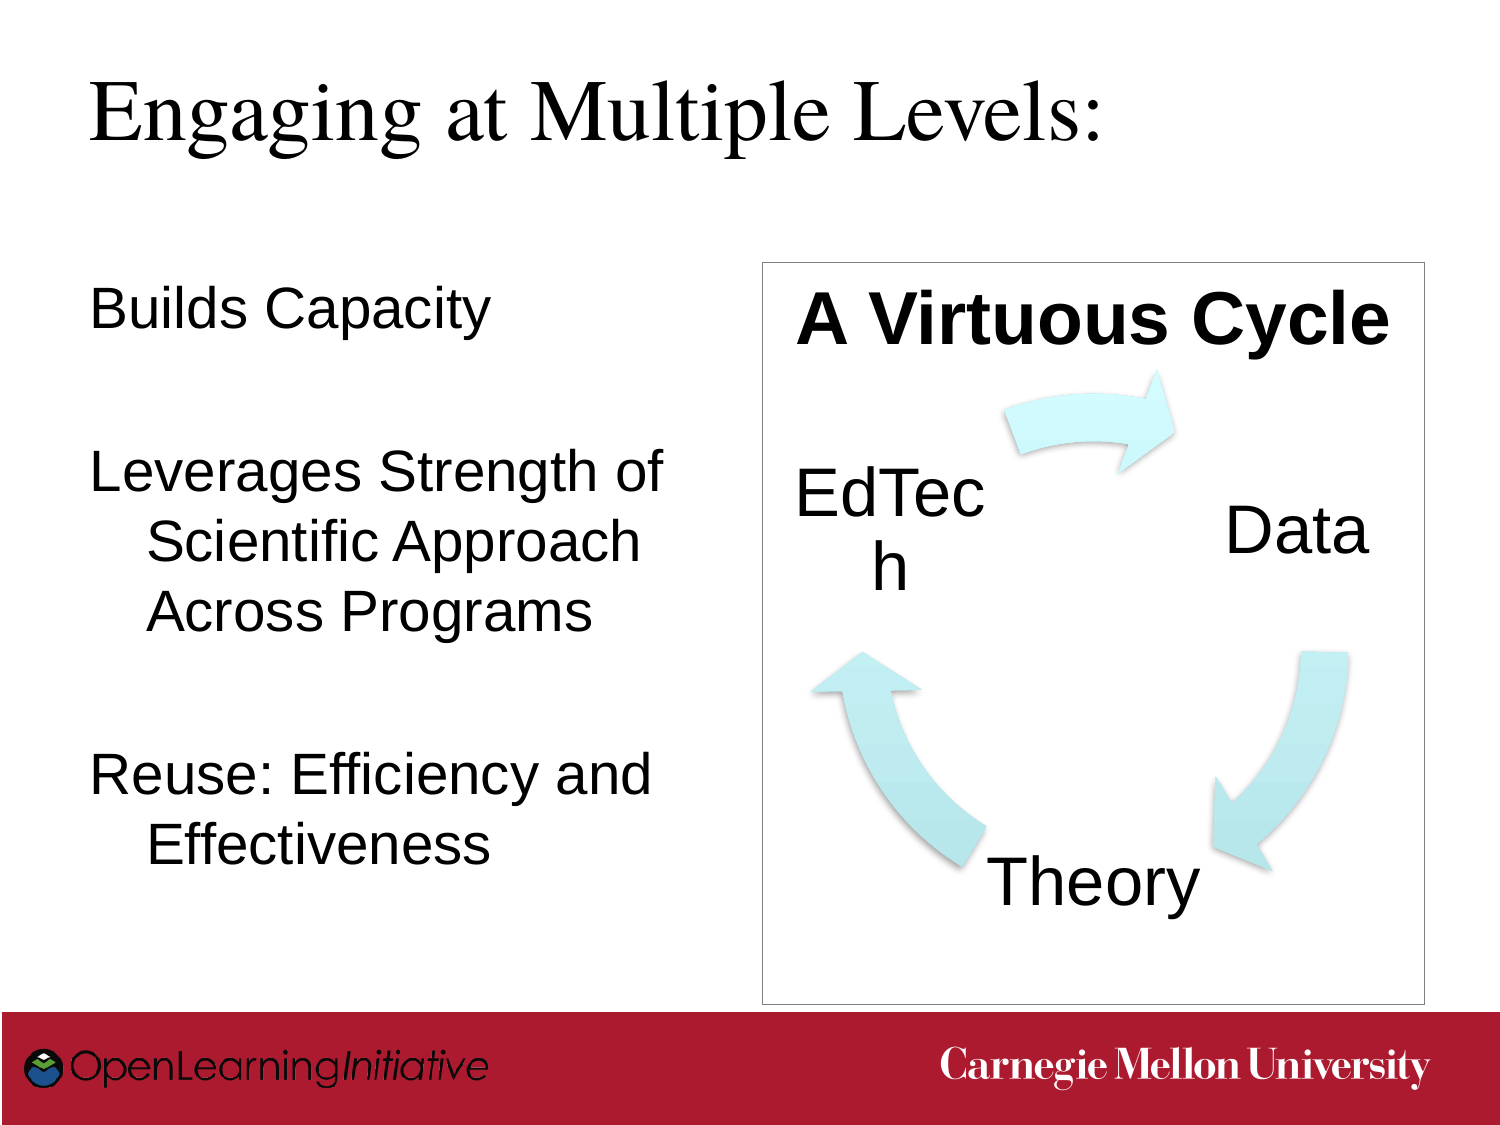

# Engaging at Multiple Levels:
Builds Capacity

Leverages Strength of Scientific Approach Across Programs

Reuse: Efficiency and Effectiveness
A Virtuous Cycle
Data
Theory
EdTech